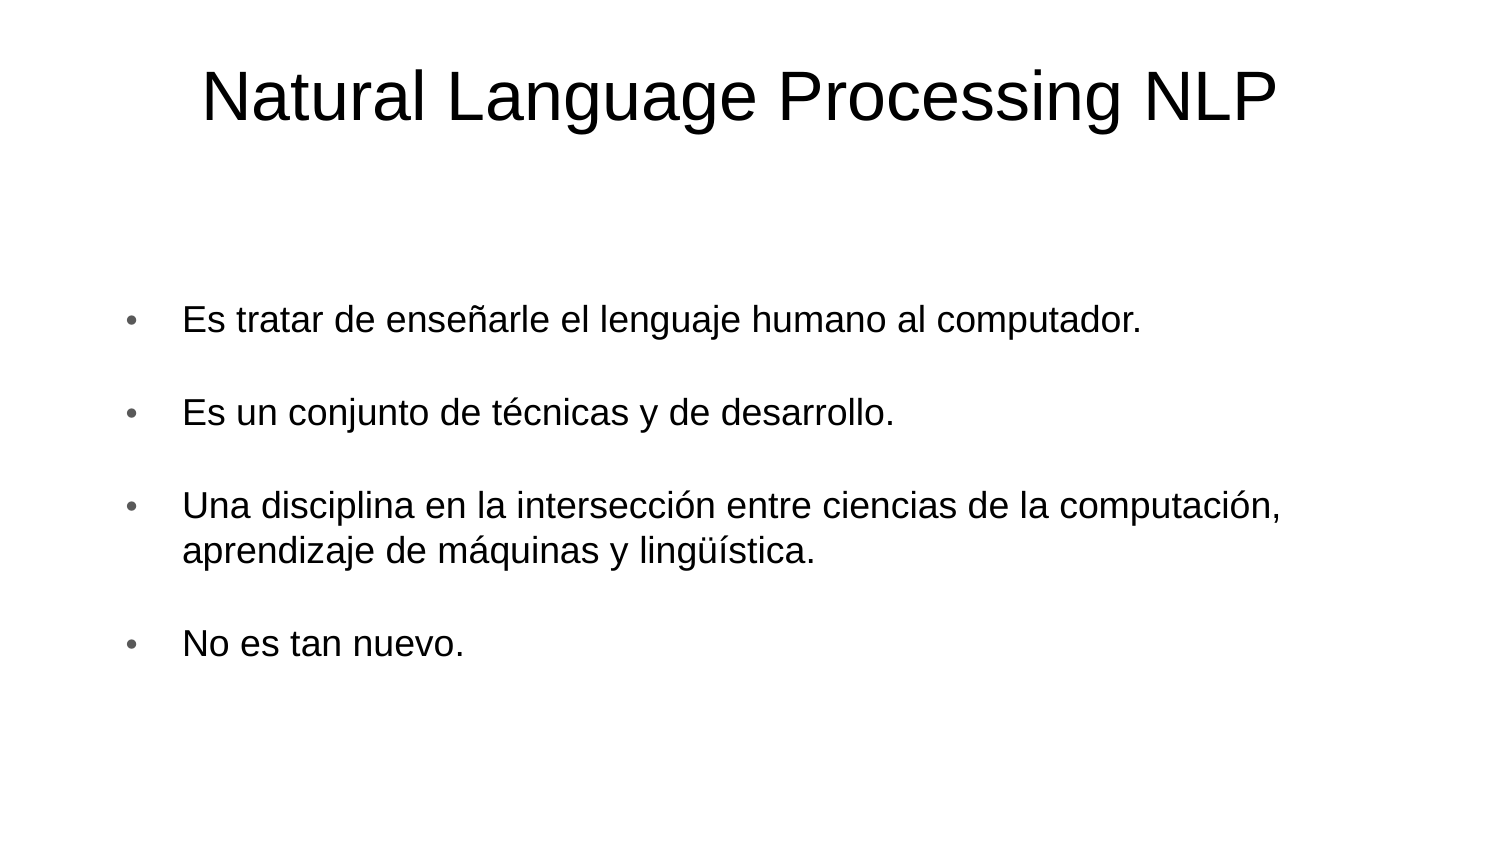

# Natural Language Processing NLP
Es tratar de enseñarle el lenguaje humano al computador.
Es un conjunto de técnicas y de desarrollo.
Una disciplina en la intersección entre ciencias de la computación, aprendizaje de máquinas y lingüística.
No es tan nuevo.